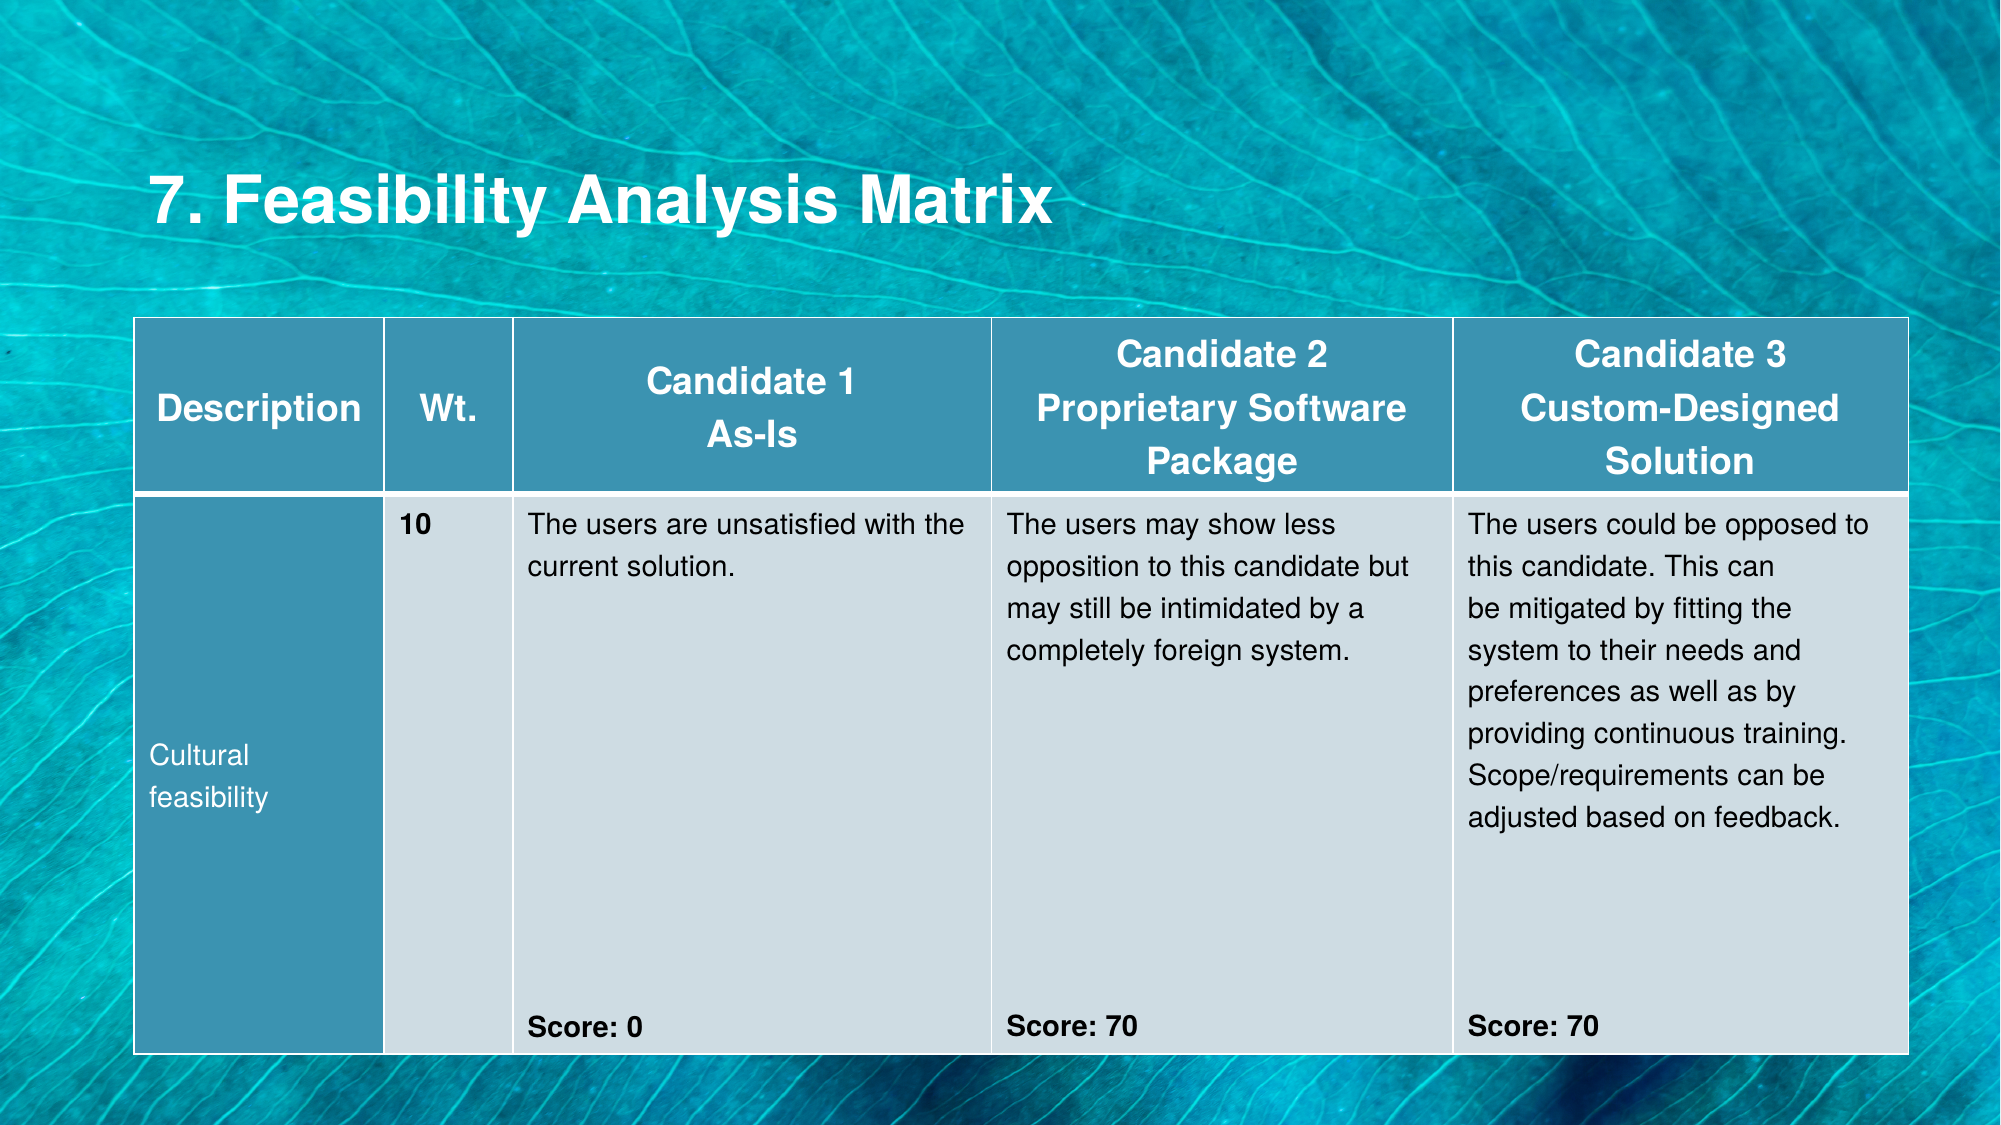

7. Feasibility Analysis Matrix
| Description | Wt. | Candidate 1 As-Is | Candidate 2 Proprietary Software Package | Candidate 3 Custom-Designed Solution |
| --- | --- | --- | --- | --- |
| Cultural feasibility | 10 | The users are unsatisfied with the current solution. Score: 0 | The users may show less opposition to this candidate but may still be intimidated by a completely foreign system. Score: 70 | The users could be opposed to this candidate. This can be mitigated by fitting the system to their needs and preferences as well as by providing continuous training. Scope/requirements can be adjusted based on feedback. Score: 70 |